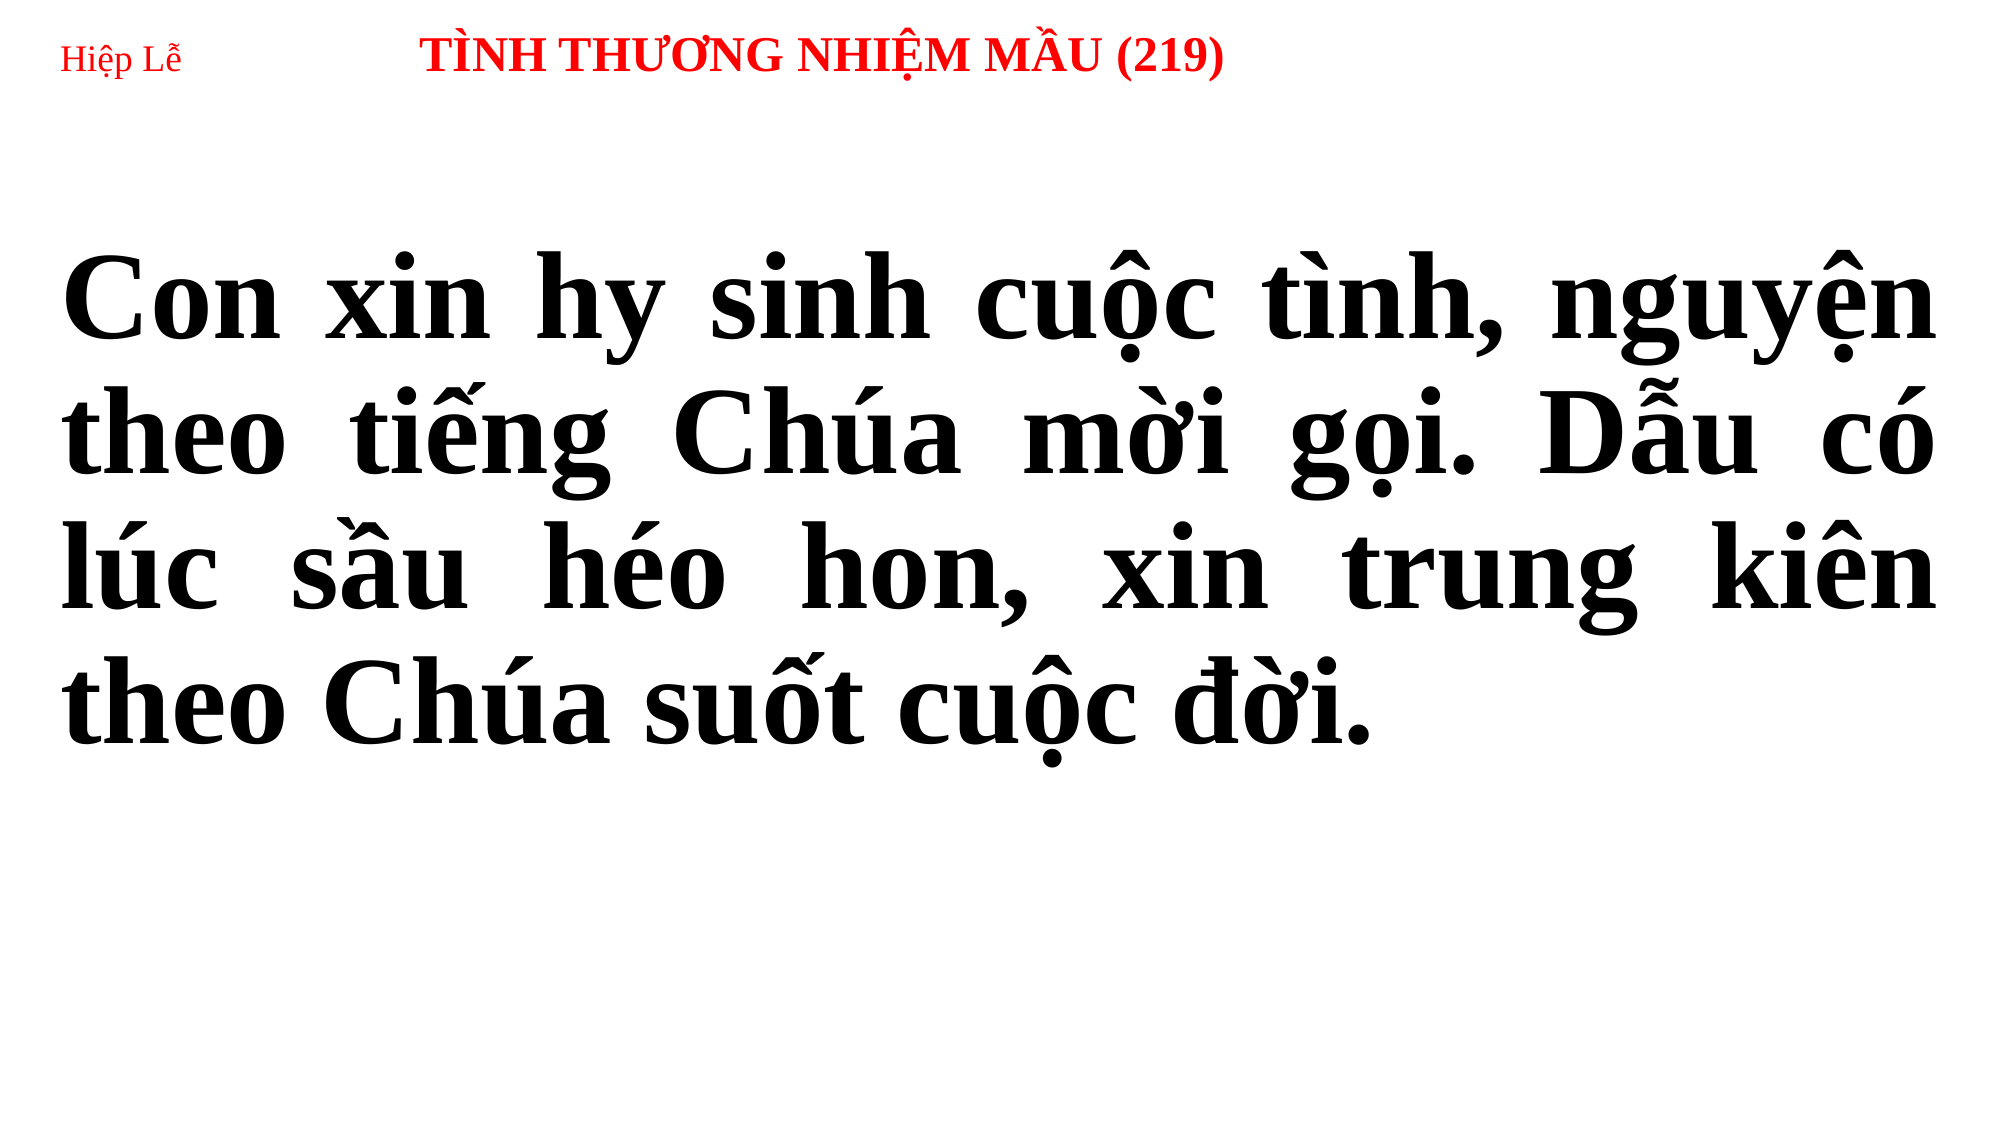

# Hiệp Lễ                         TÌNH THƯƠNG NHIỆM MẦU (219)
Con xin hy sinh cuộc tình, nguyện theo tiếng Chúa mời gọi. Dẫu có lúc sầu héo hon, xin trung kiên theo Chúa suốt cuộc đời.